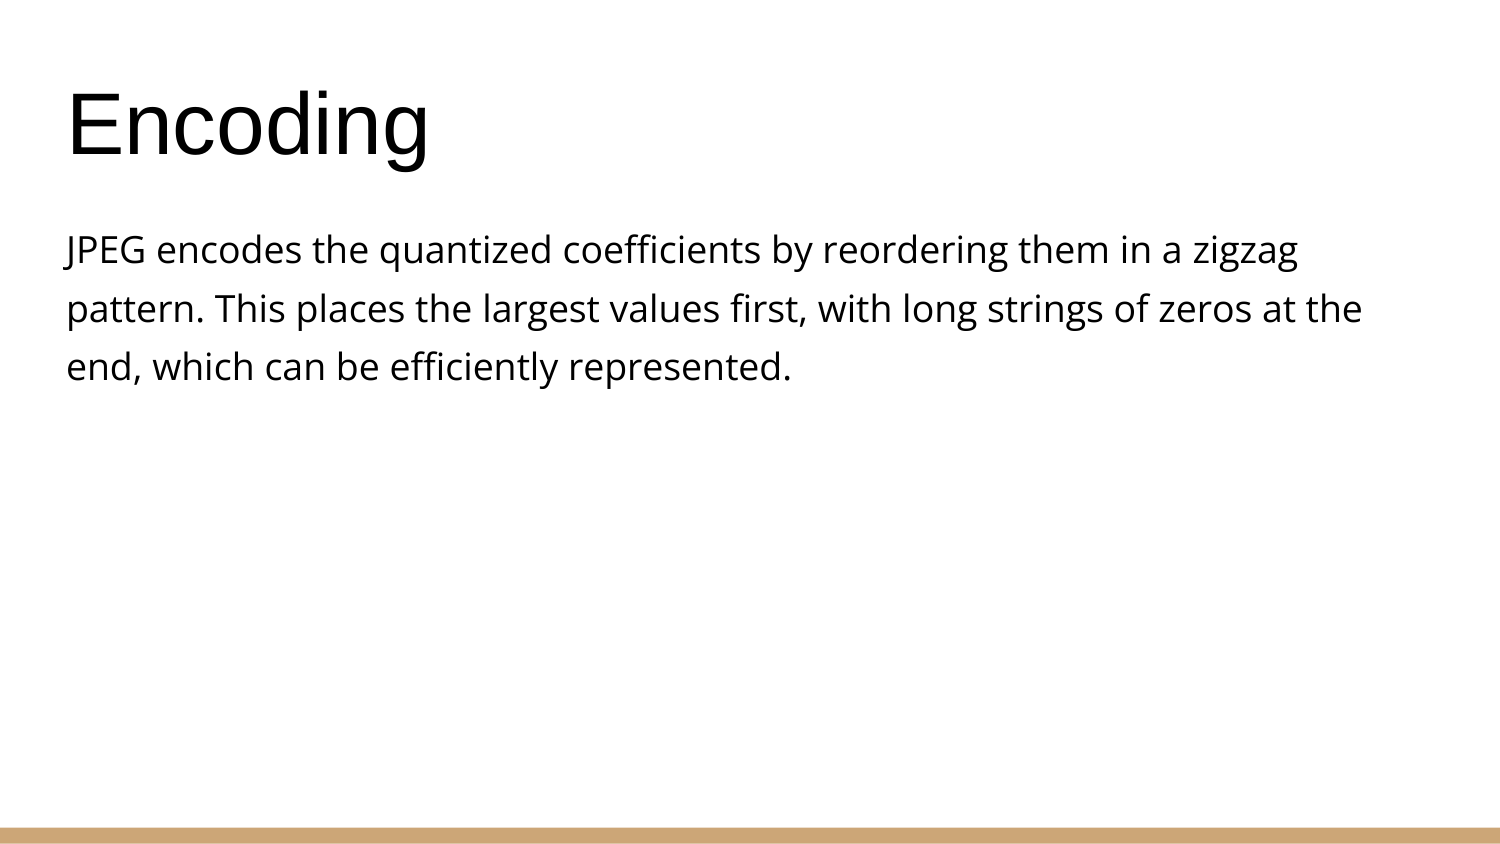

# Encoding
JPEG encodes the quantized coefficients by reordering them in a zigzag pattern. This places the largest values first, with long strings of zeros at the end, which can be efficiently represented.